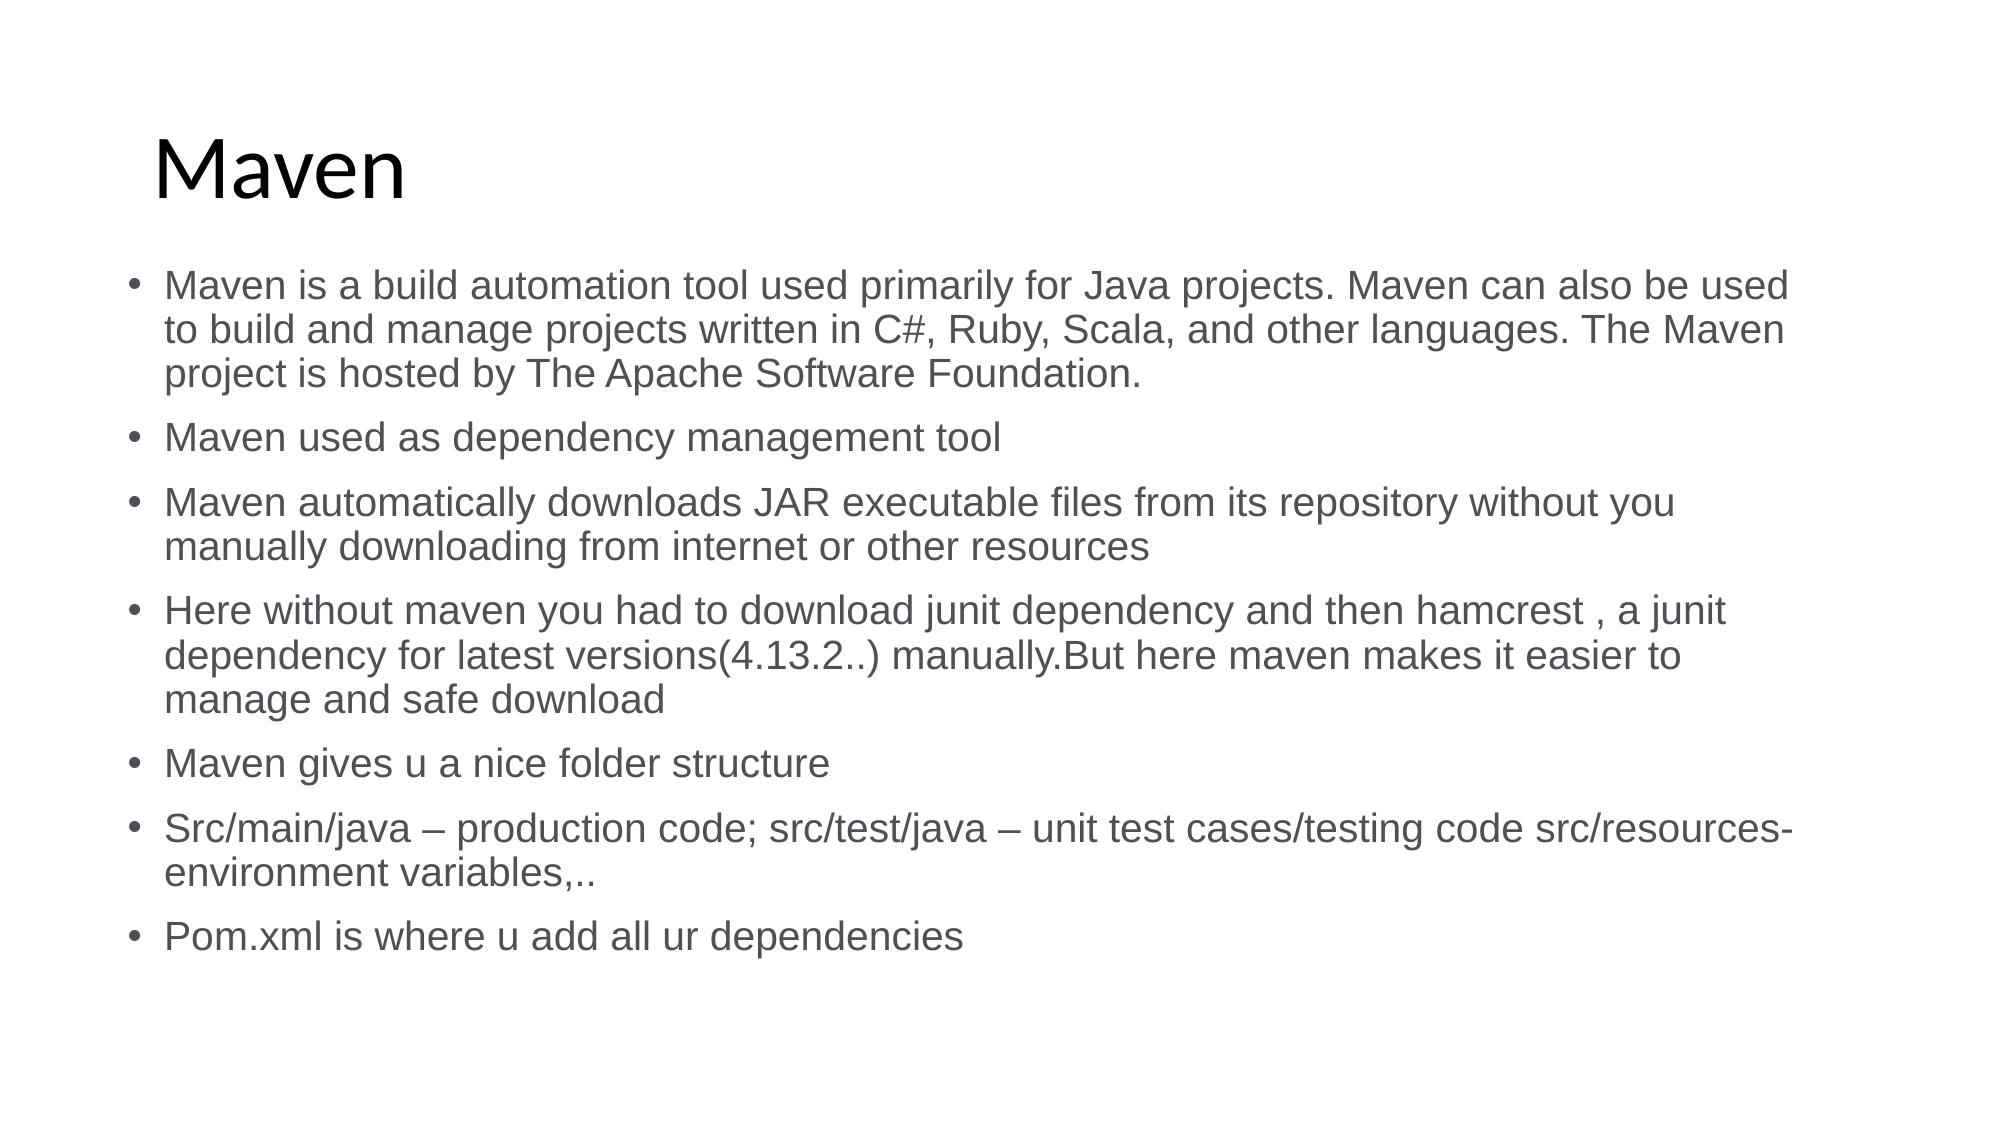

# Maven
Maven is a build automation tool used primarily for Java projects. Maven can also be used to build and manage projects written in C#, Ruby, Scala, and other languages. The Maven project is hosted by The Apache Software Foundation.
Maven used as dependency management tool
Maven automatically downloads JAR executable files from its repository without you manually downloading from internet or other resources
Here without maven you had to download junit dependency and then hamcrest , a junit dependency for latest versions(4.13.2..) manually.But here maven makes it easier to manage and safe download
Maven gives u a nice folder structure
Src/main/java – production code; src/test/java – unit test cases/testing code src/resources- environment variables,..
Pom.xml is where u add all ur dependencies